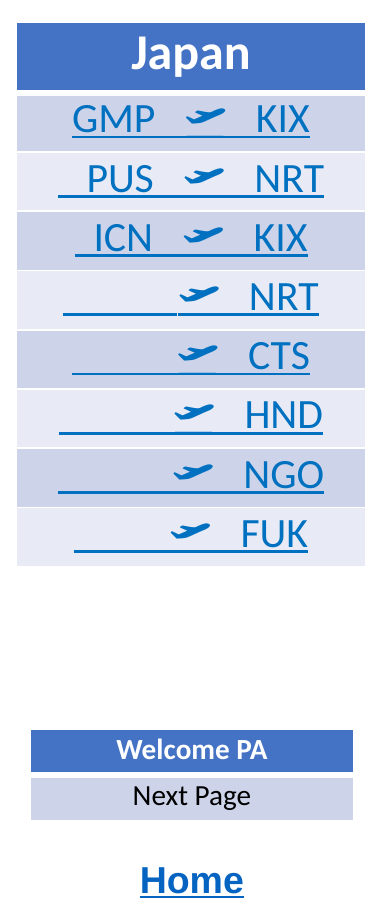

| Japan |
| --- |
| GMP 🛫 KIX |
| PUS 🛫 NRT |
| ICN 🛫 KIX |
| 🛫 NRT |
| 🛫 CTS |
| 🛫 HND |
| 🛫 NGO |
| 🛫 FUK |
| Welcome PA |
| --- |
| Next Page |
Home